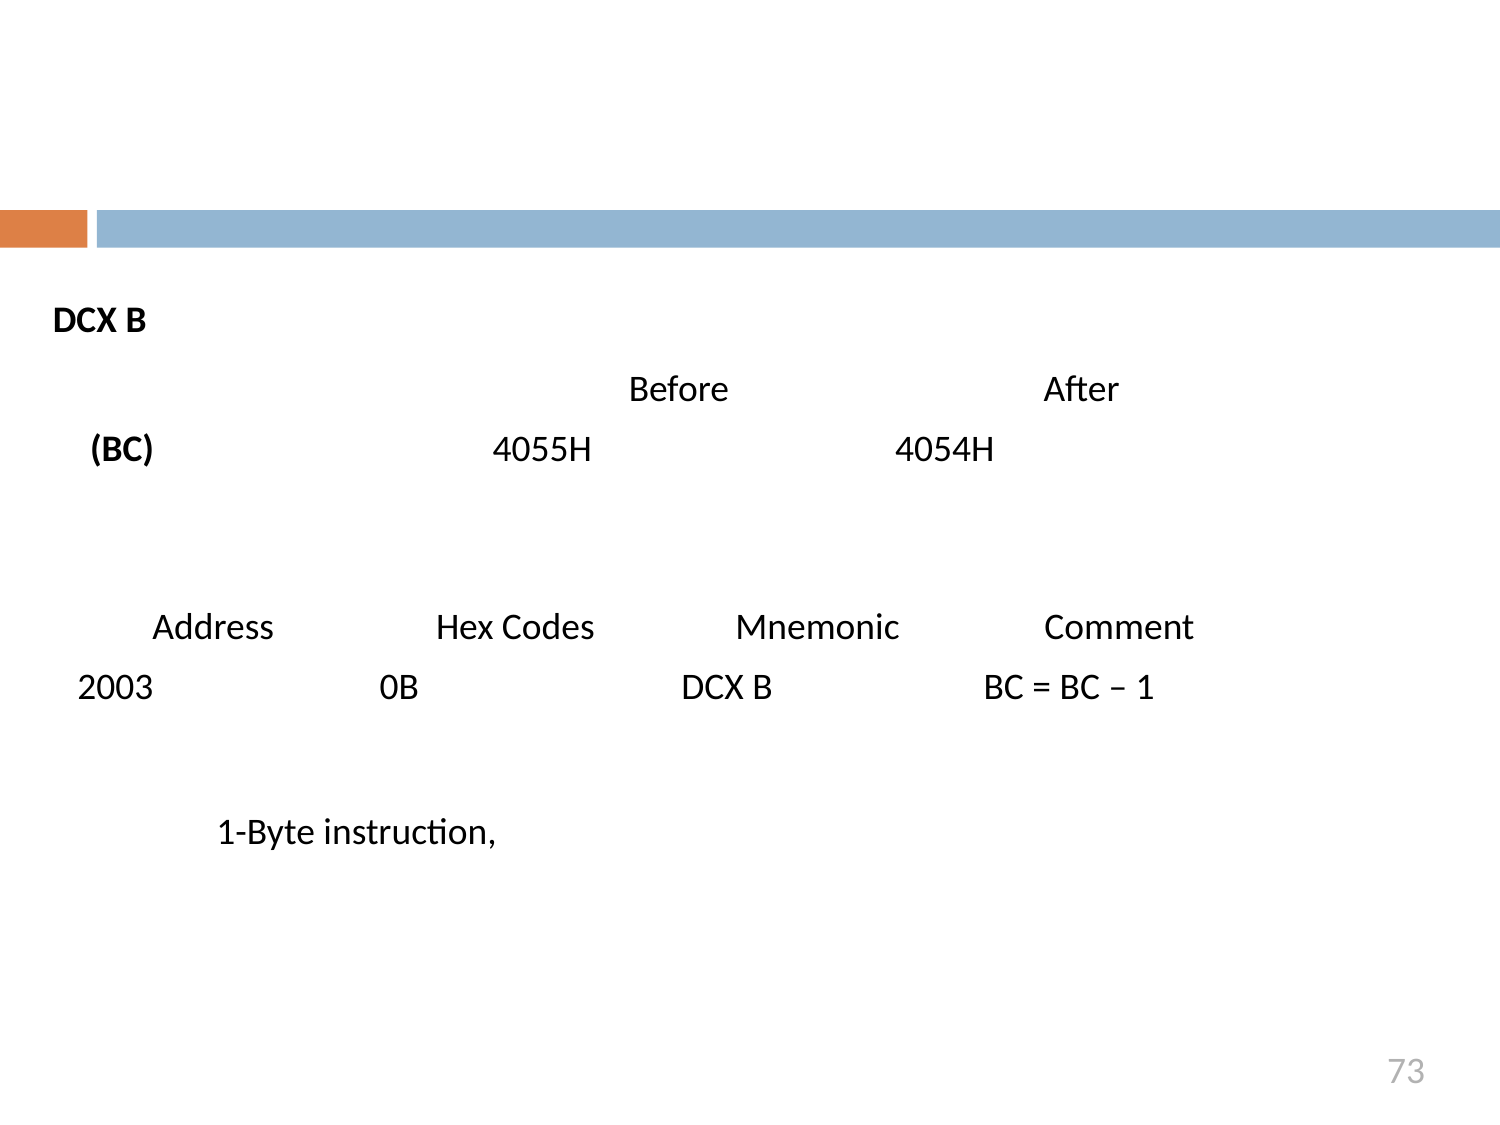

DCX B
|  | Before | After |
| --- | --- | --- |
| (BC) | 4055H | 4054H |
| Address | Hex Codes | Mnemonic | Comment |
| --- | --- | --- | --- |
| 2003 | 0B | DCX B | BC = BC – 1 |
1-Byte instruction,
73